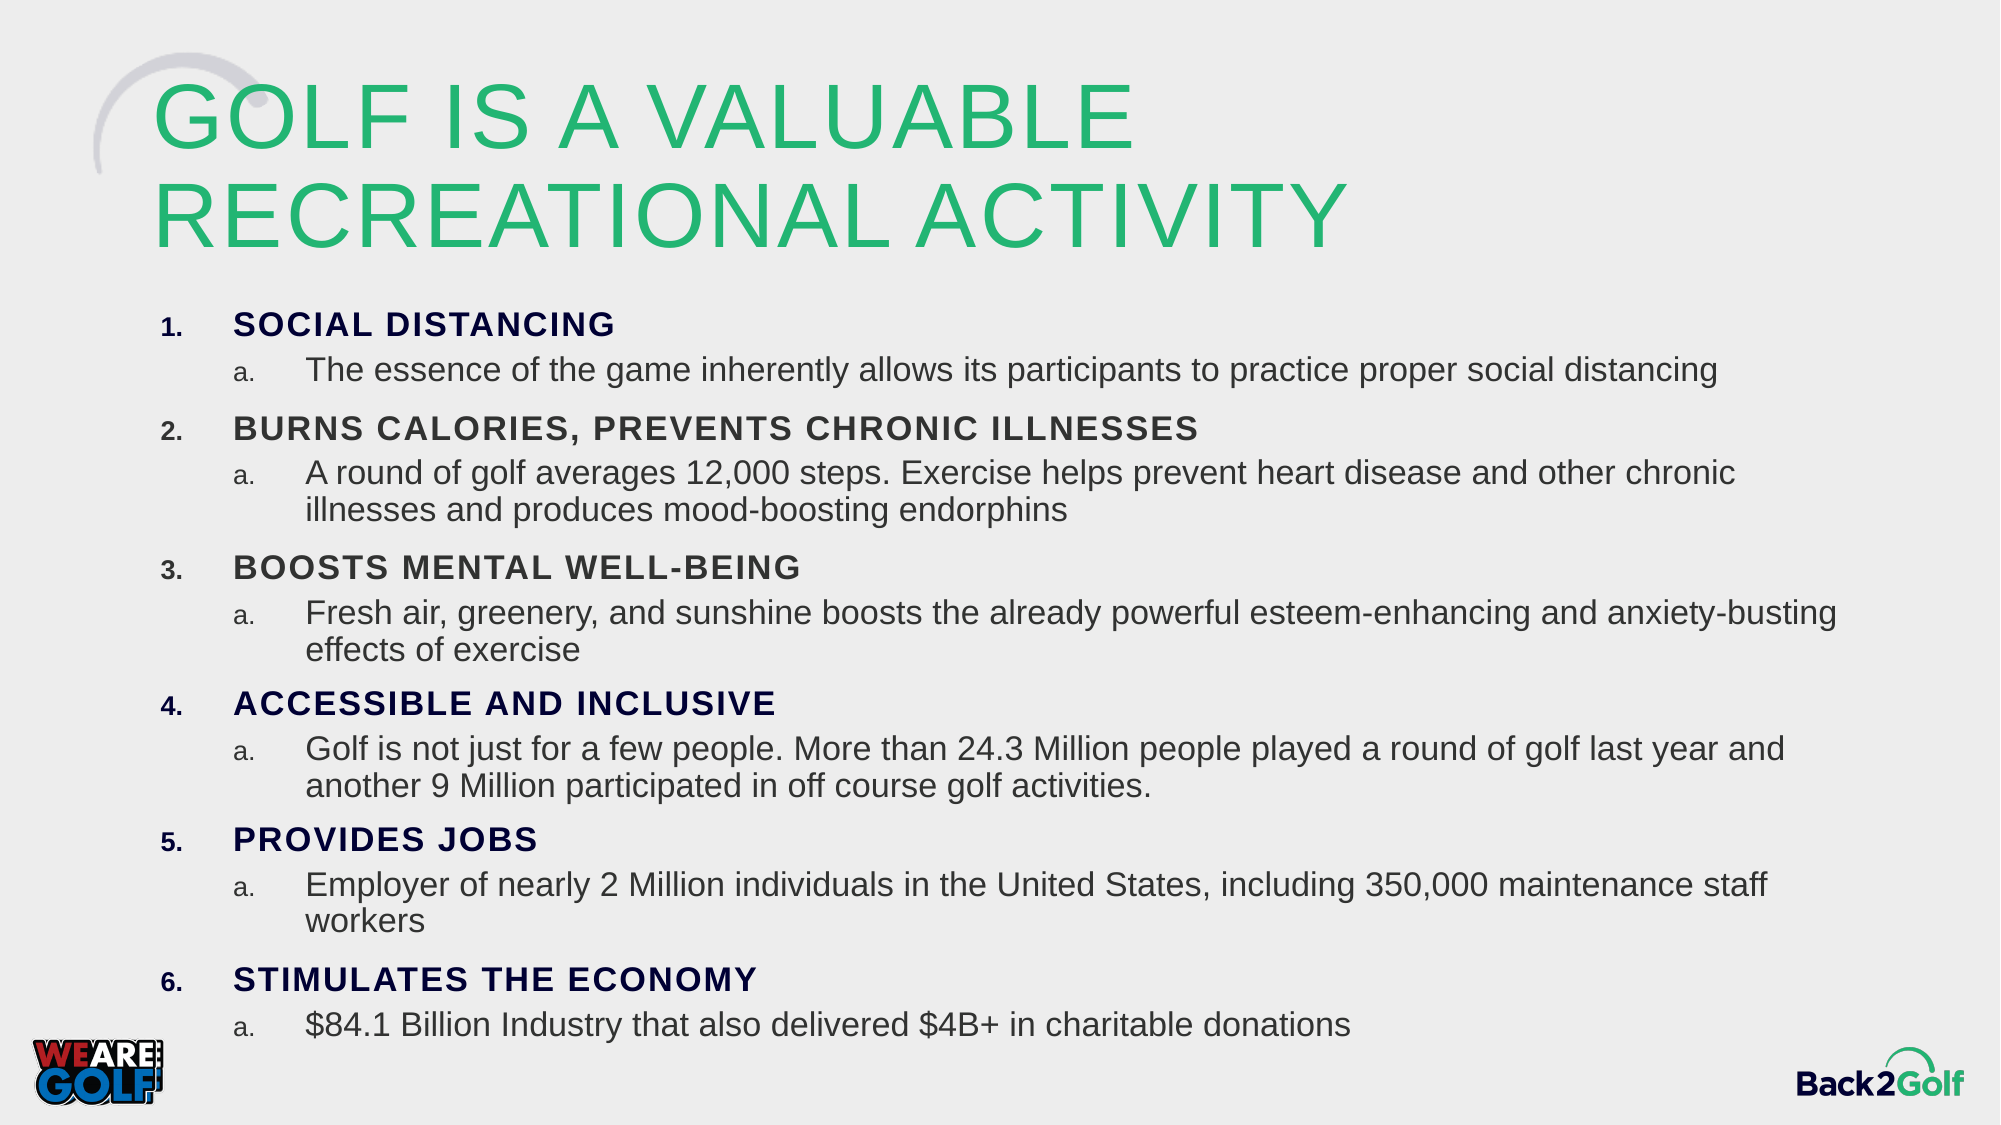

# GOLF IS A VALUABLE RECREATIONAL ACTIVITY
SOCIAL DISTANCING
The essence of the game inherently allows its participants to practice proper social distancing
BURNS CALORIES, PREVENTS CHRONIC ILLNESSES
A round of golf averages 12,000 steps. Exercise helps prevent heart disease and other chronic illnesses and produces mood-boosting endorphins
BOOSTS MENTAL WELL-BEING
Fresh air, greenery, and sunshine boosts the already powerful esteem-enhancing and anxiety-busting effects of exercise
ACCESSIBLE AND INCLUSIVE
Golf is not just for a few people. More than 24.3 Million people played a round of golf last year and another 9 Million participated in off course golf activities.
PROVIDES JOBS
Employer of nearly 2 Million individuals in the United States, including 350,000 maintenance staff workers
STIMULATES THE ECONOMY
$84.1 Billion Industry that also delivered $4B+ in charitable donations